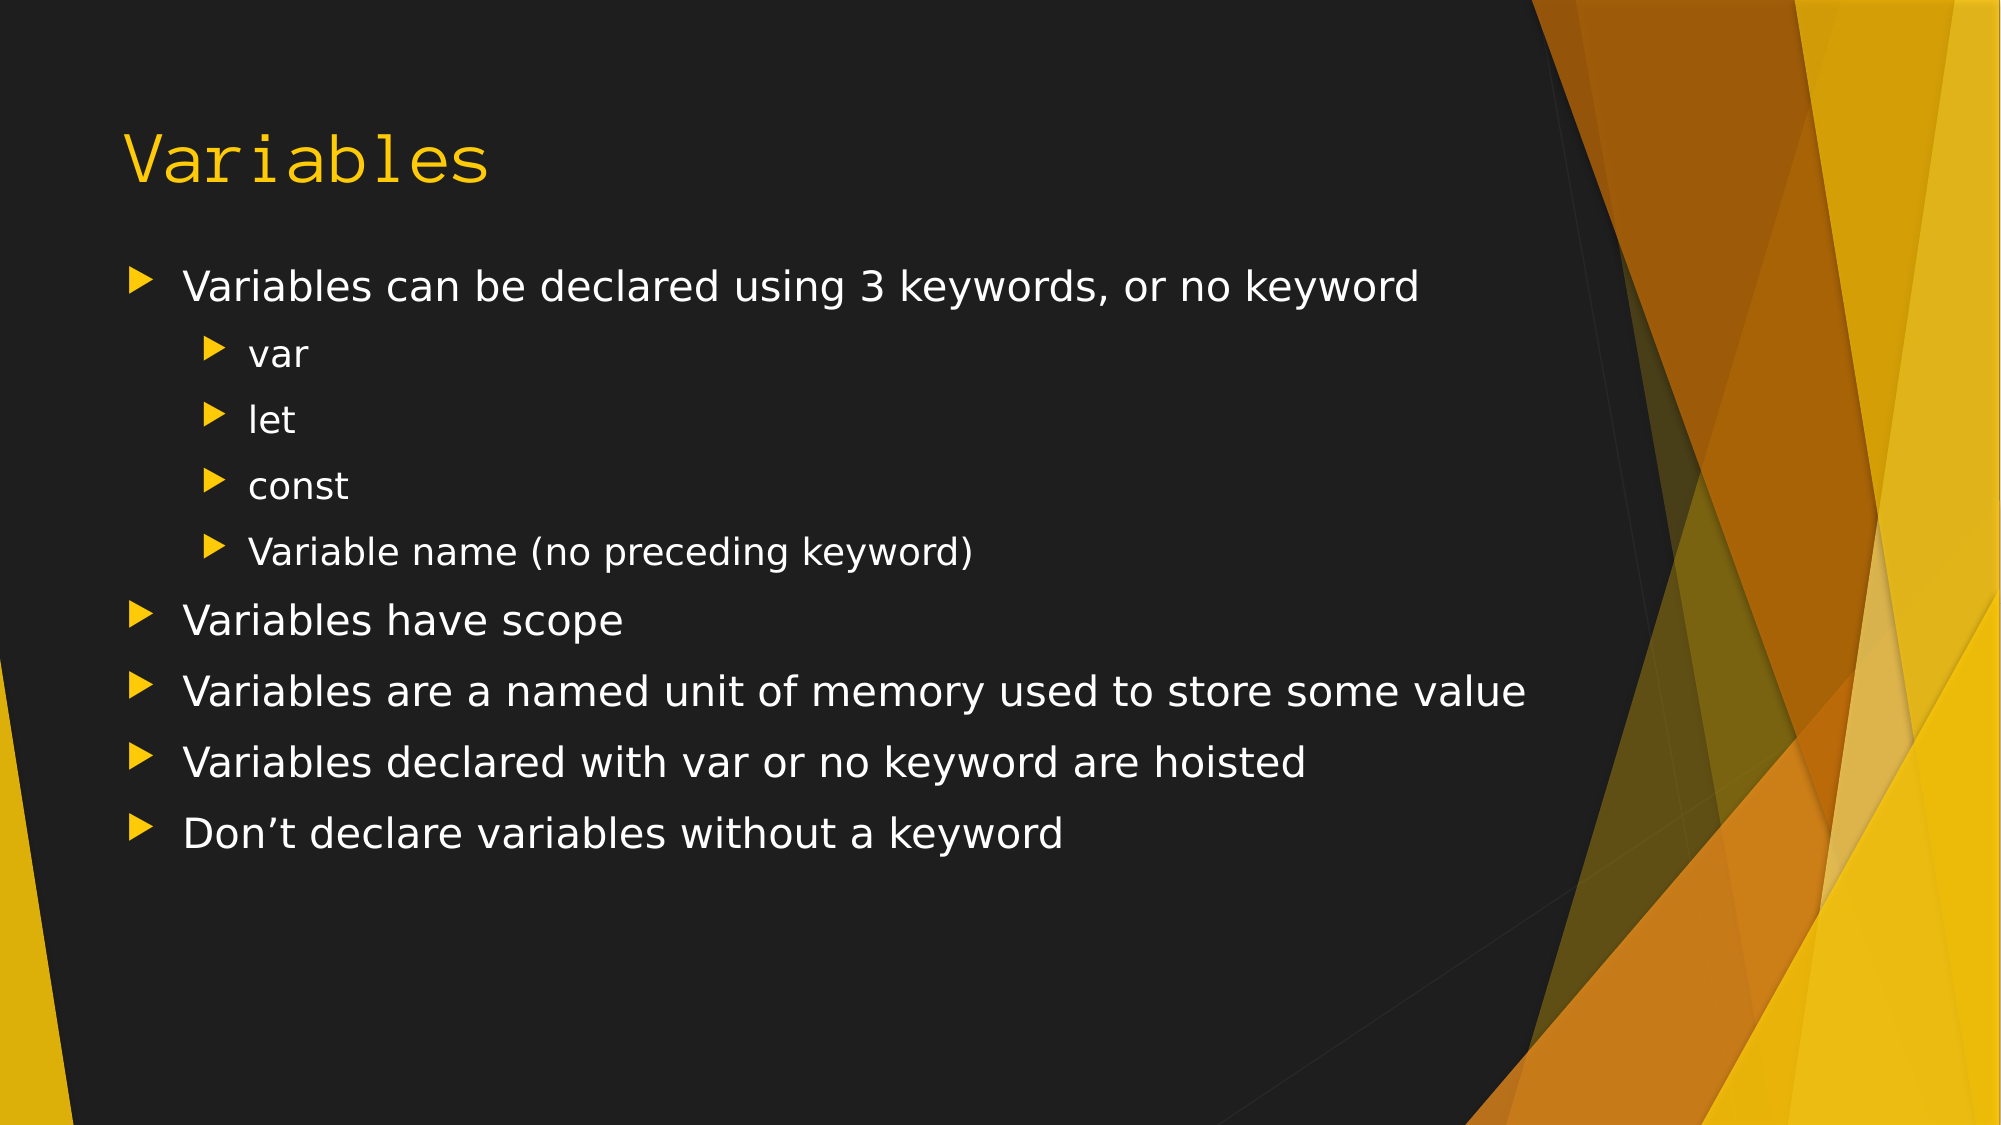

# Variables
Variables can be declared using 3 keywords, or no keyword
var
let
const
Variable name (no preceding keyword)
Variables have scope
Variables are a named unit of memory used to store some value
Variables declared with var or no keyword are hoisted
Don’t declare variables without a keyword